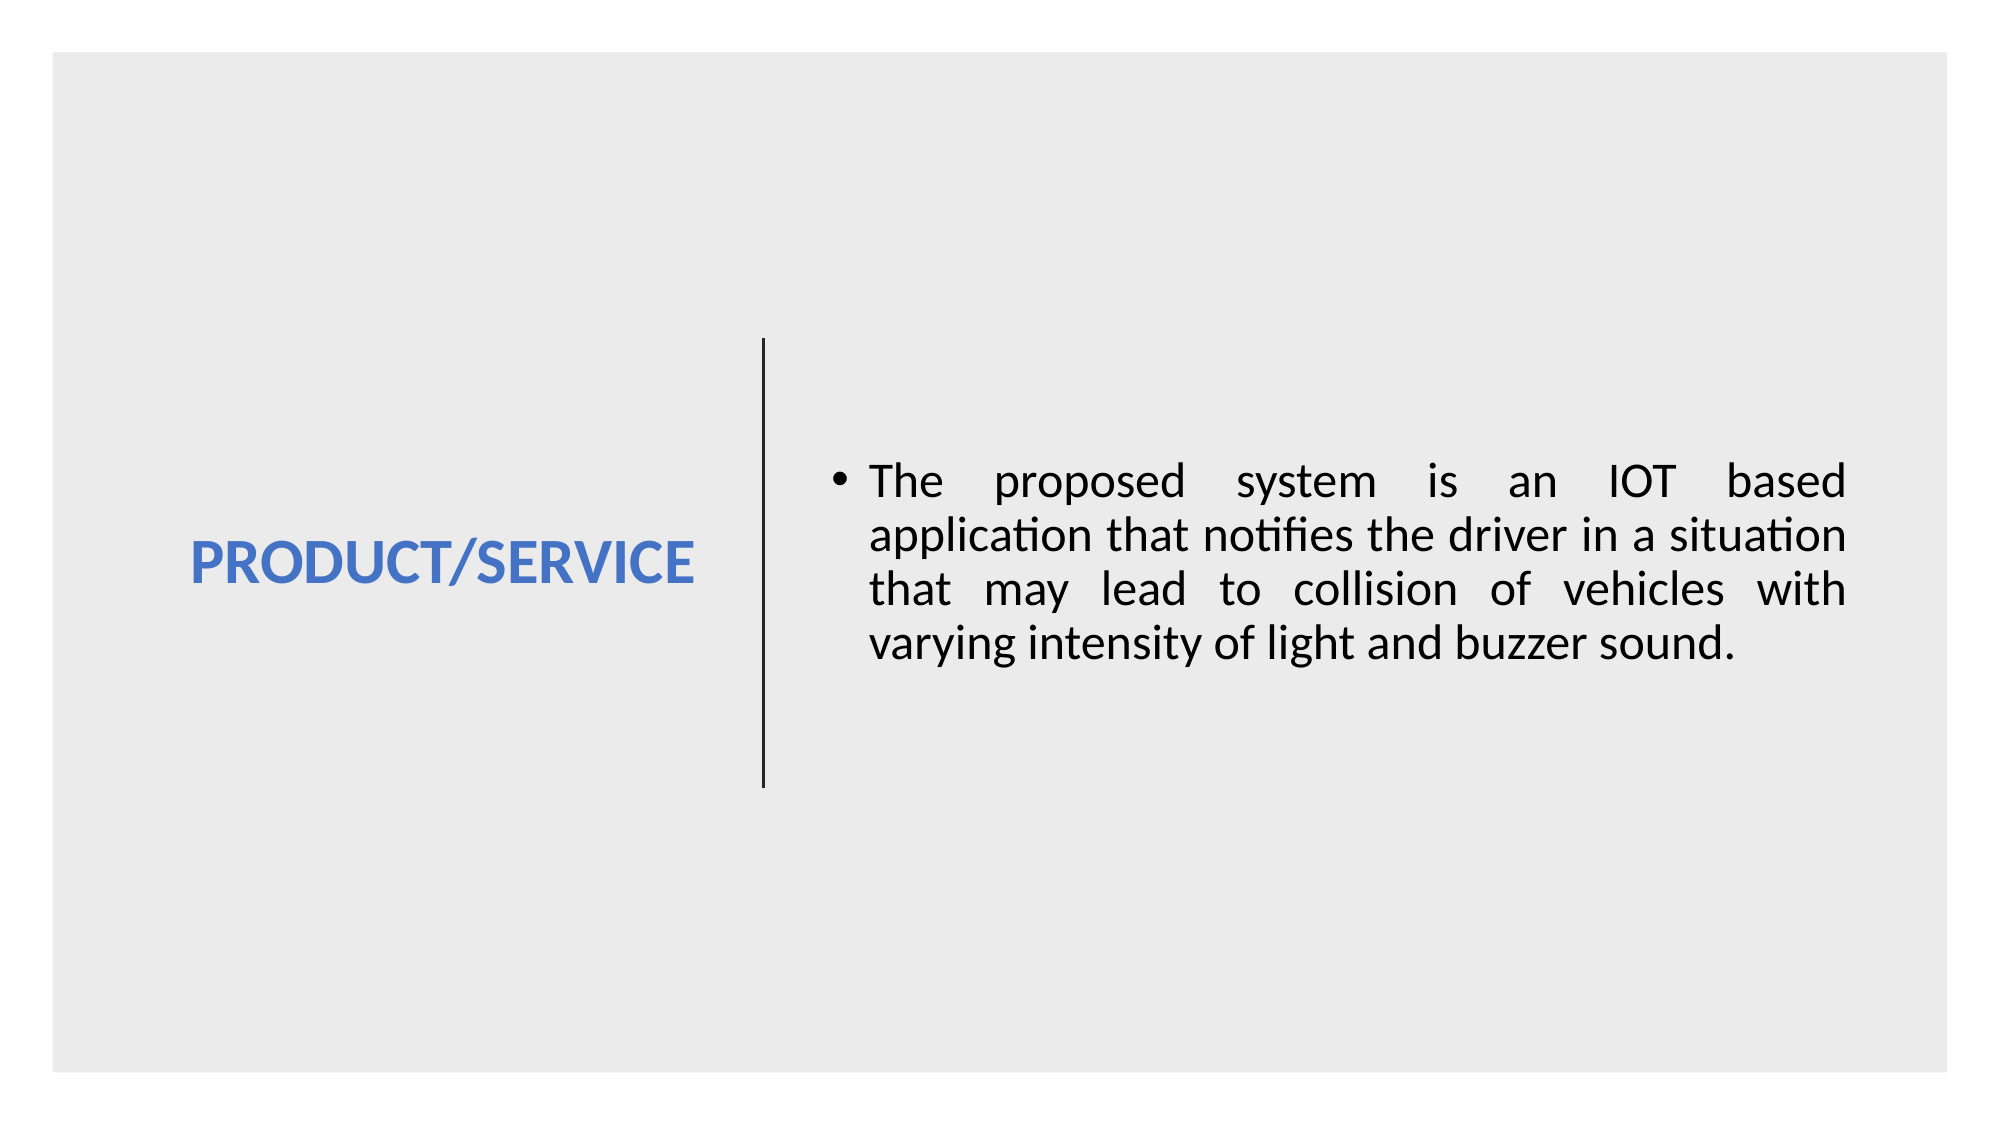

# PRODUCT/SERVICE
The proposed system is an IOT based application that notifies the driver in a situation that may lead to collision of vehicles with varying intensity of light and buzzer sound.